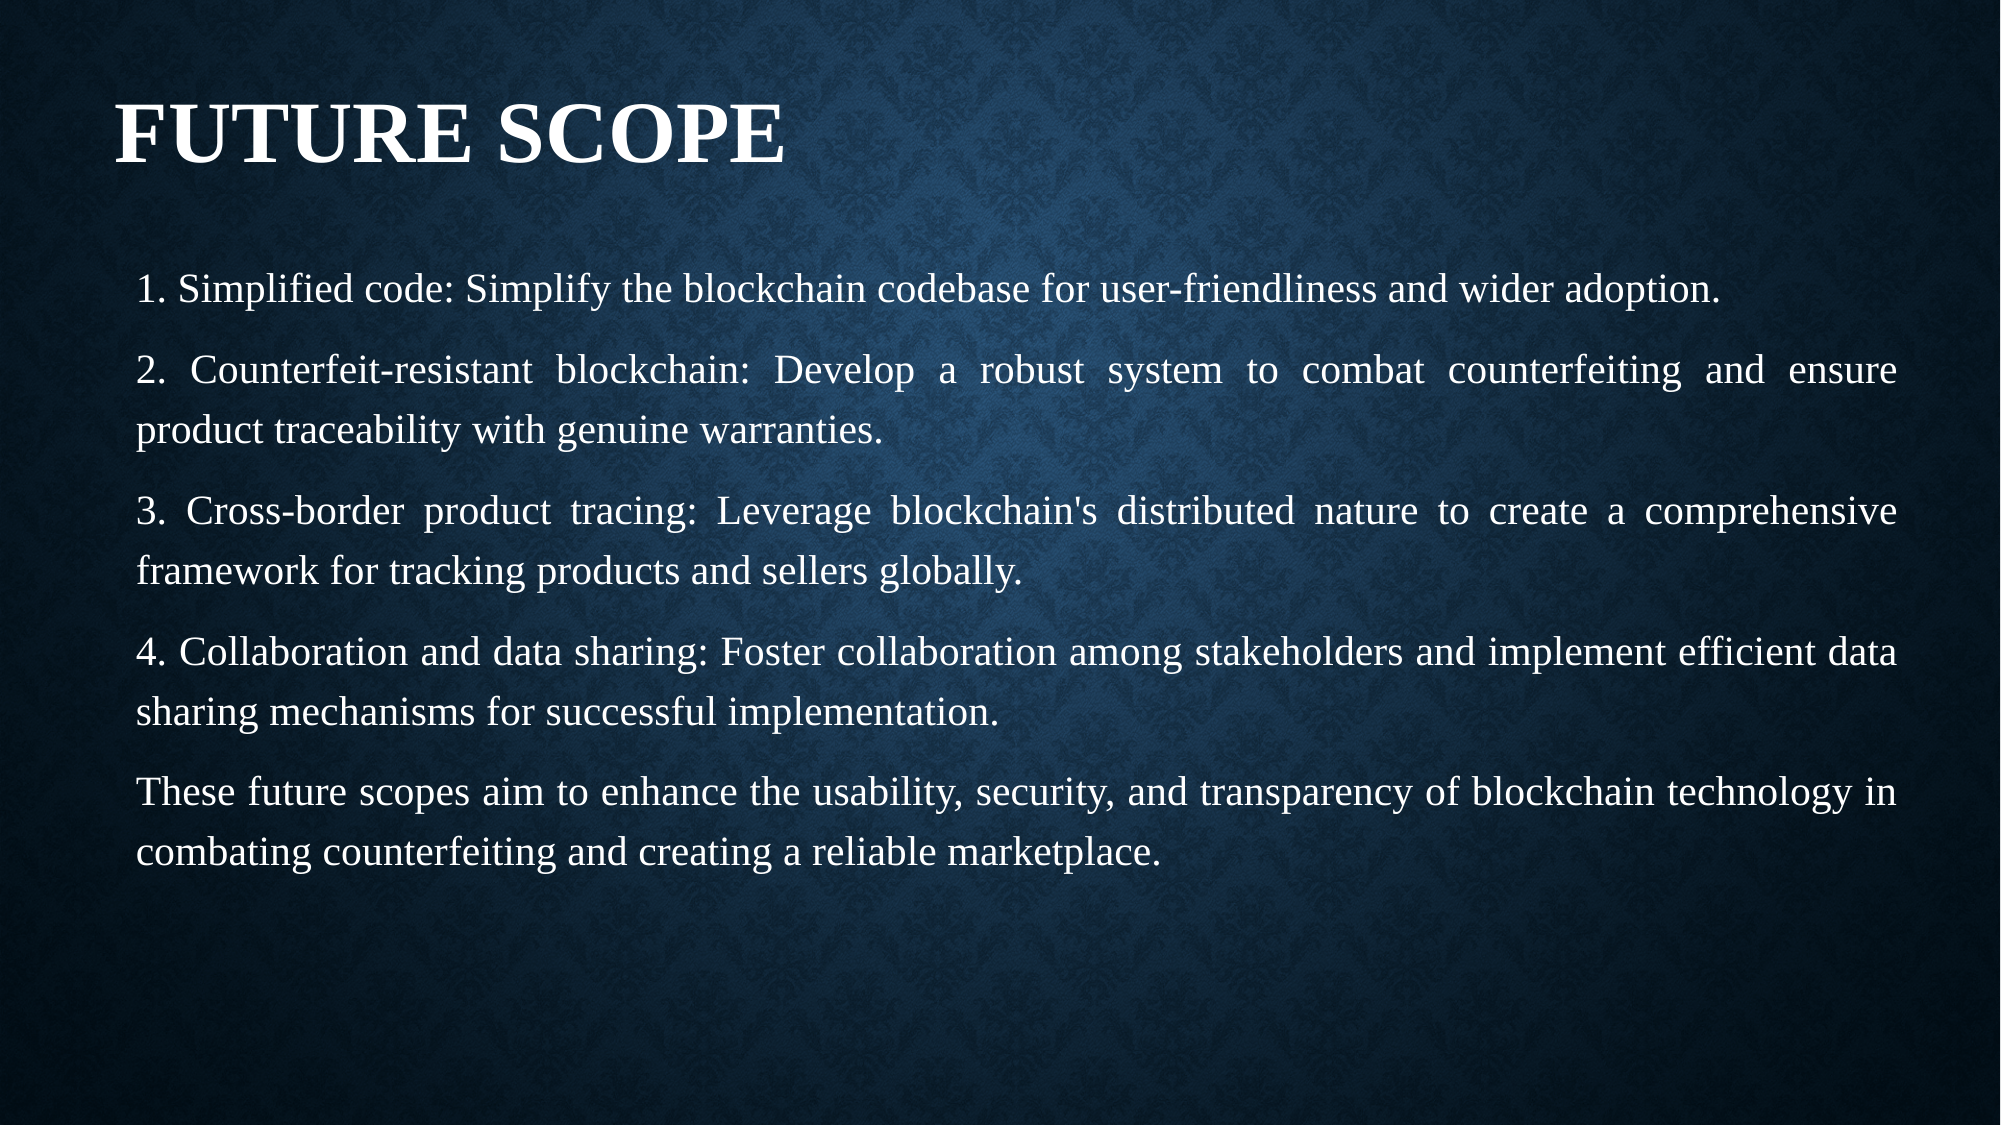

# FUTURE SCOPE
1. Simplified code: Simplify the blockchain codebase for user-friendliness and wider adoption.
2. Counterfeit-resistant blockchain: Develop a robust system to combat counterfeiting and ensure product traceability with genuine warranties.
3. Cross-border product tracing: Leverage blockchain's distributed nature to create a comprehensive framework for tracking products and sellers globally.
4. Collaboration and data sharing: Foster collaboration among stakeholders and implement efficient data sharing mechanisms for successful implementation.
These future scopes aim to enhance the usability, security, and transparency of blockchain technology in combating counterfeiting and creating a reliable marketplace.